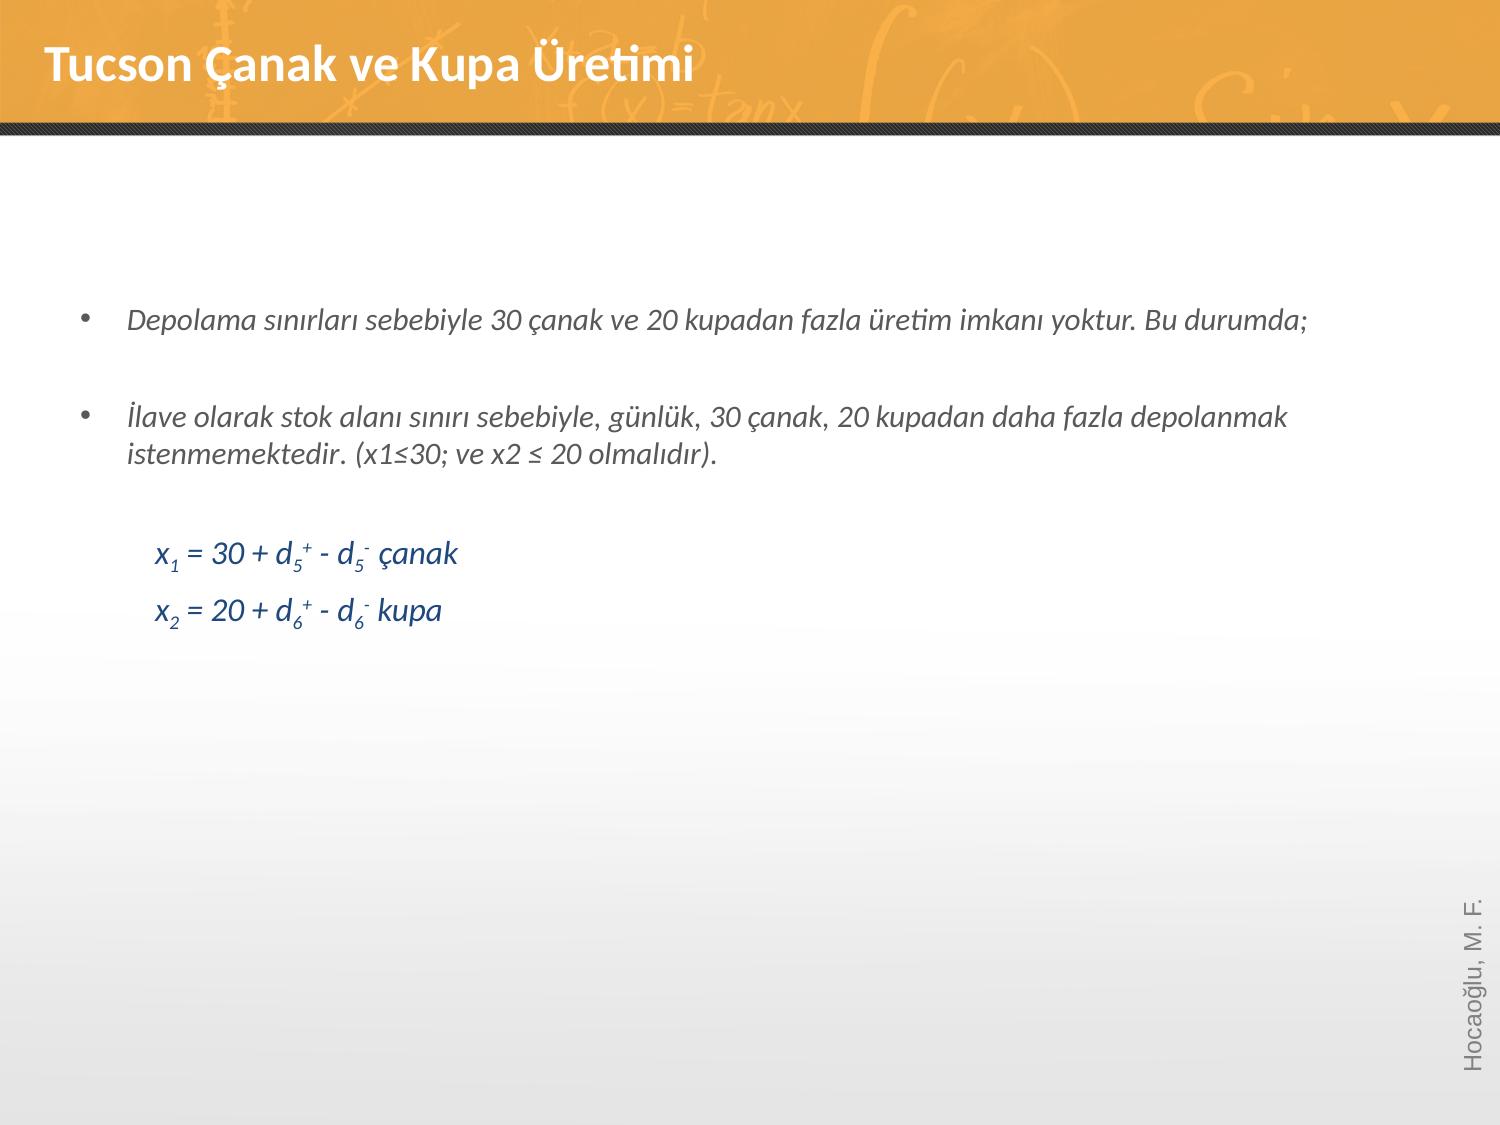

# Tucson Çanak ve Kupa Üretimi

Depolama sınırları sebebiyle 30 çanak ve 20 kupadan fazla üretim imkanı yoktur. Bu durumda;

İlave olarak stok alanı sınırı sebebiyle, günlük, 30 çanak, 20 kupadan daha fazla depolanmak istenmemektedir. (x1≤30; ve x2 ≤ 20 olmalıdır).

x1 = 30 + d5+ - d5-  çanak
x2 = 20 + d6+ - d6- kupa